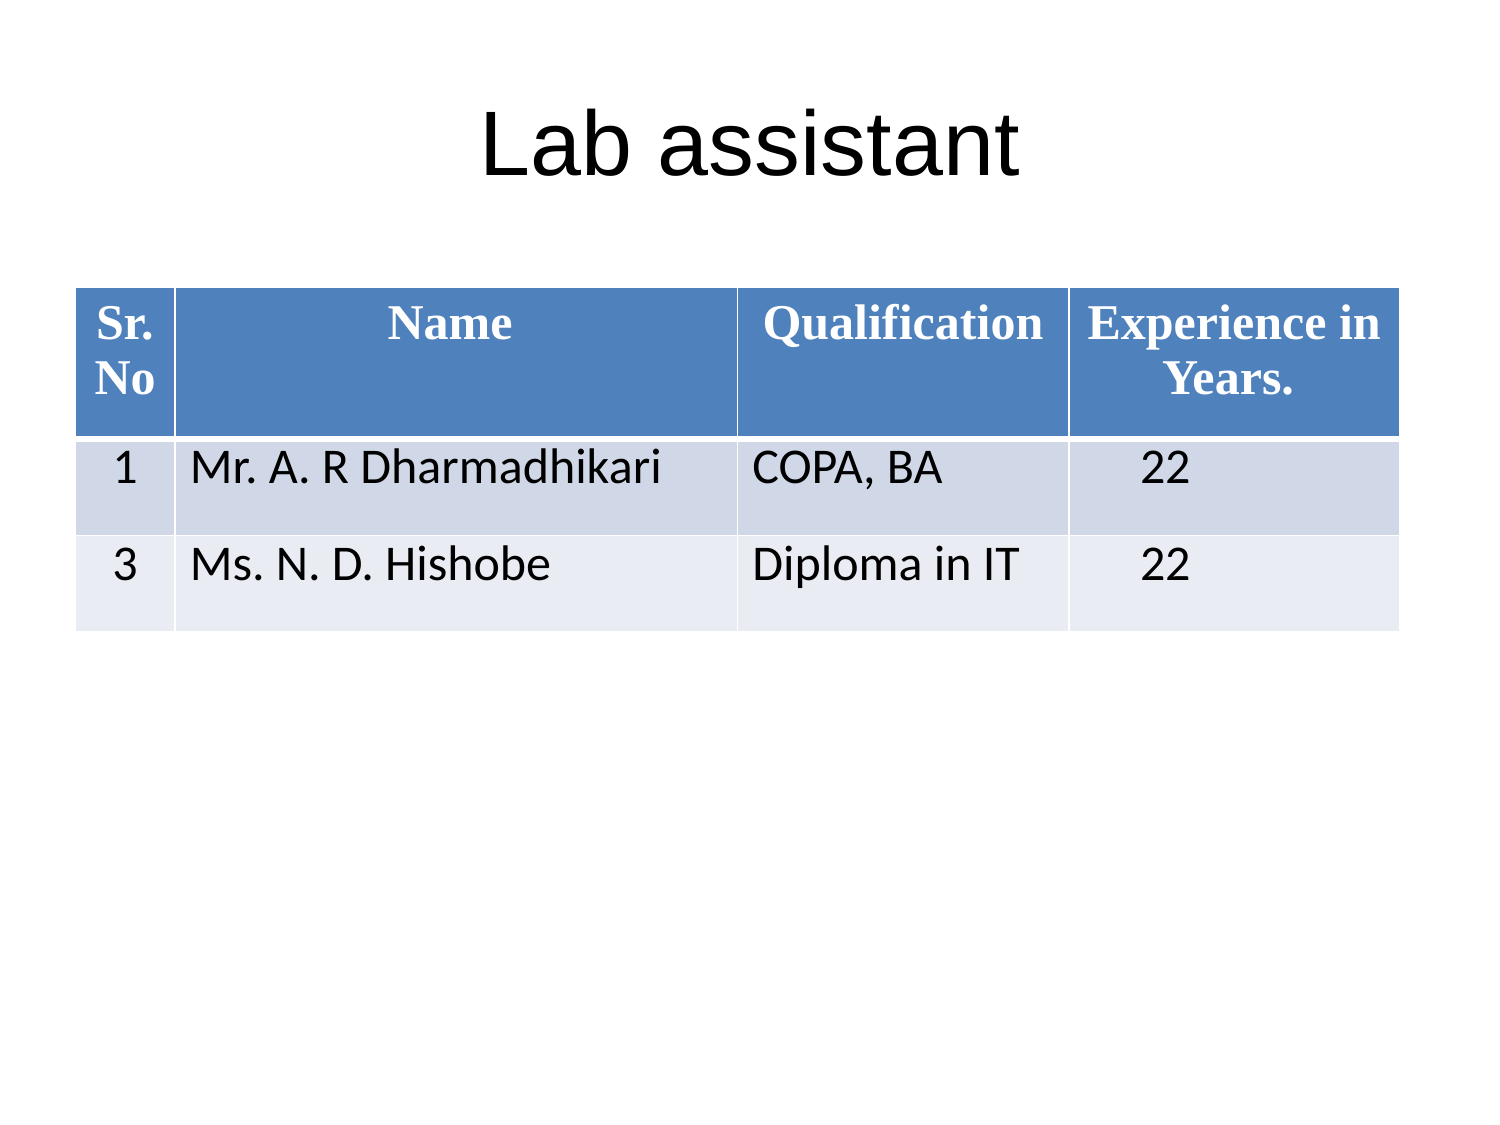

# Lab assistant
| Sr. No | Name | Qualification | Experience in Years. |
| --- | --- | --- | --- |
| 1 | Mr. A. R Dharmadhikari | COPA, BA | 22 |
| 3 | Ms. N. D. Hishobe | Diploma in IT | 22 |